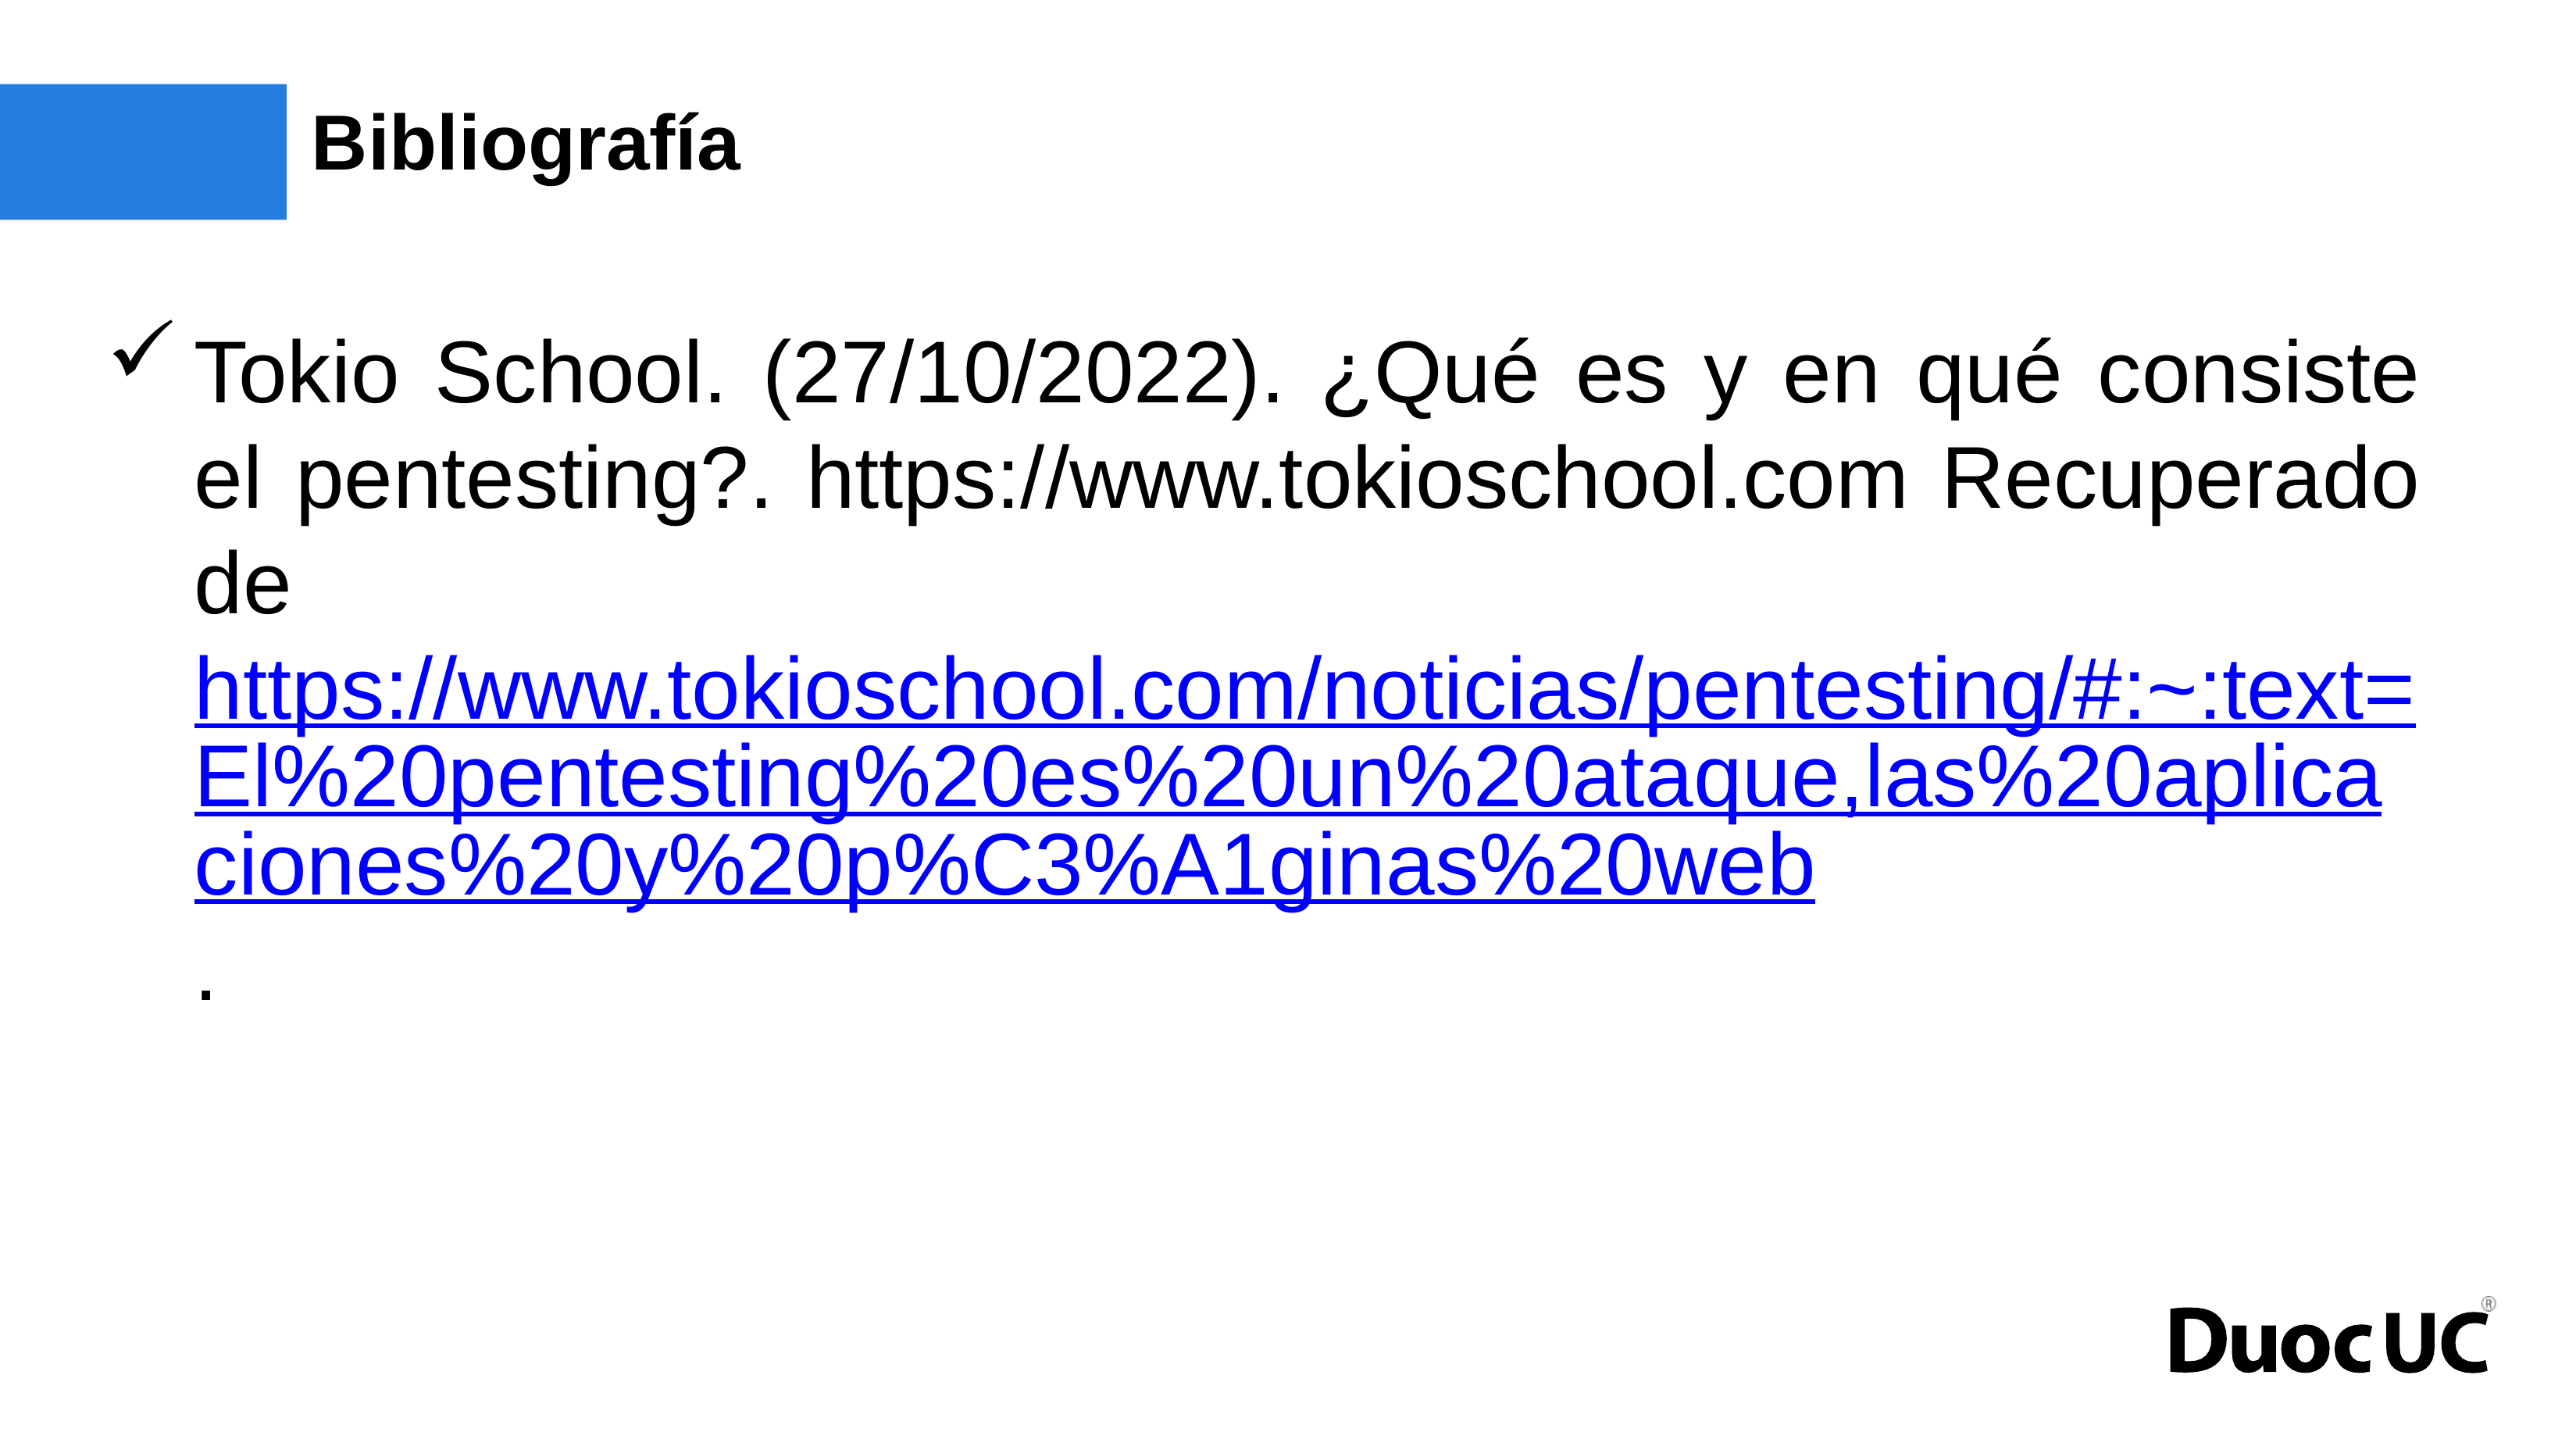

# Bibliografía
Tokio School. (27/10/2022). ¿Qué es y en qué consiste el pentesting?. https://www.tokioschool.com Recuperado de https://www.tokioschool.com/noticias/pentesting/#:~:text=El%20pentesting%20es%20un%20ataque,las%20aplicaciones%20y%20p%C3%A1ginas%20web.